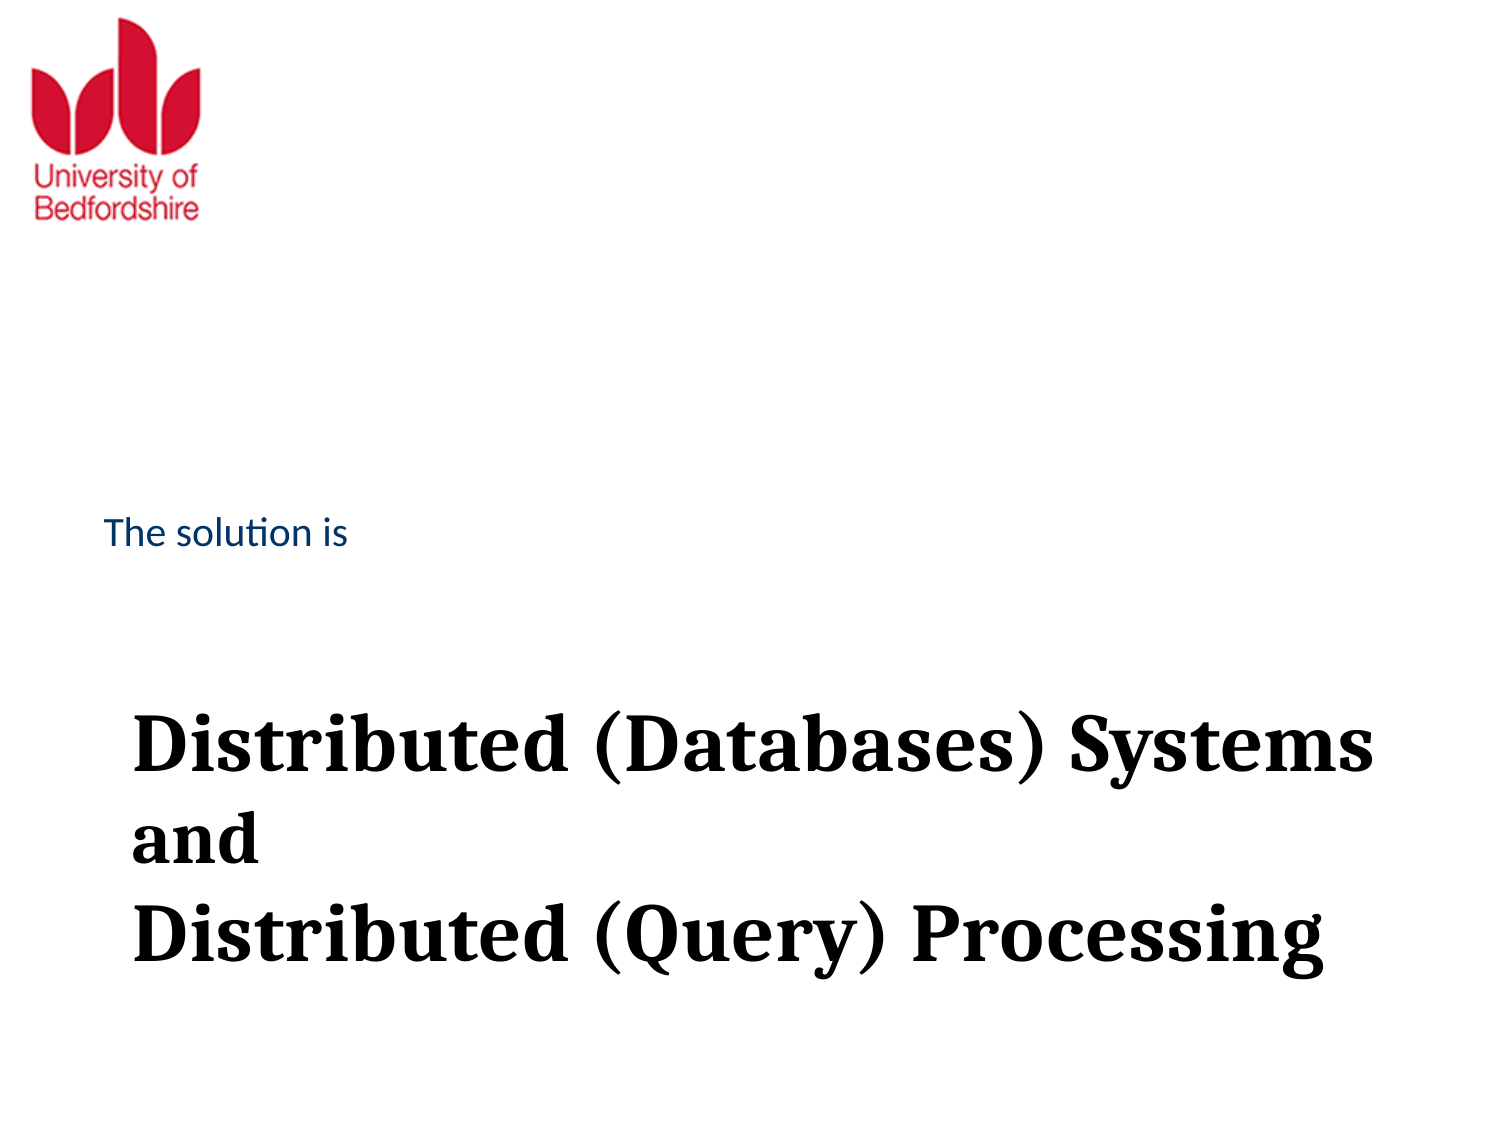

The solution is
# Distributed (Databases) Systems and Distributed (Query) Processing